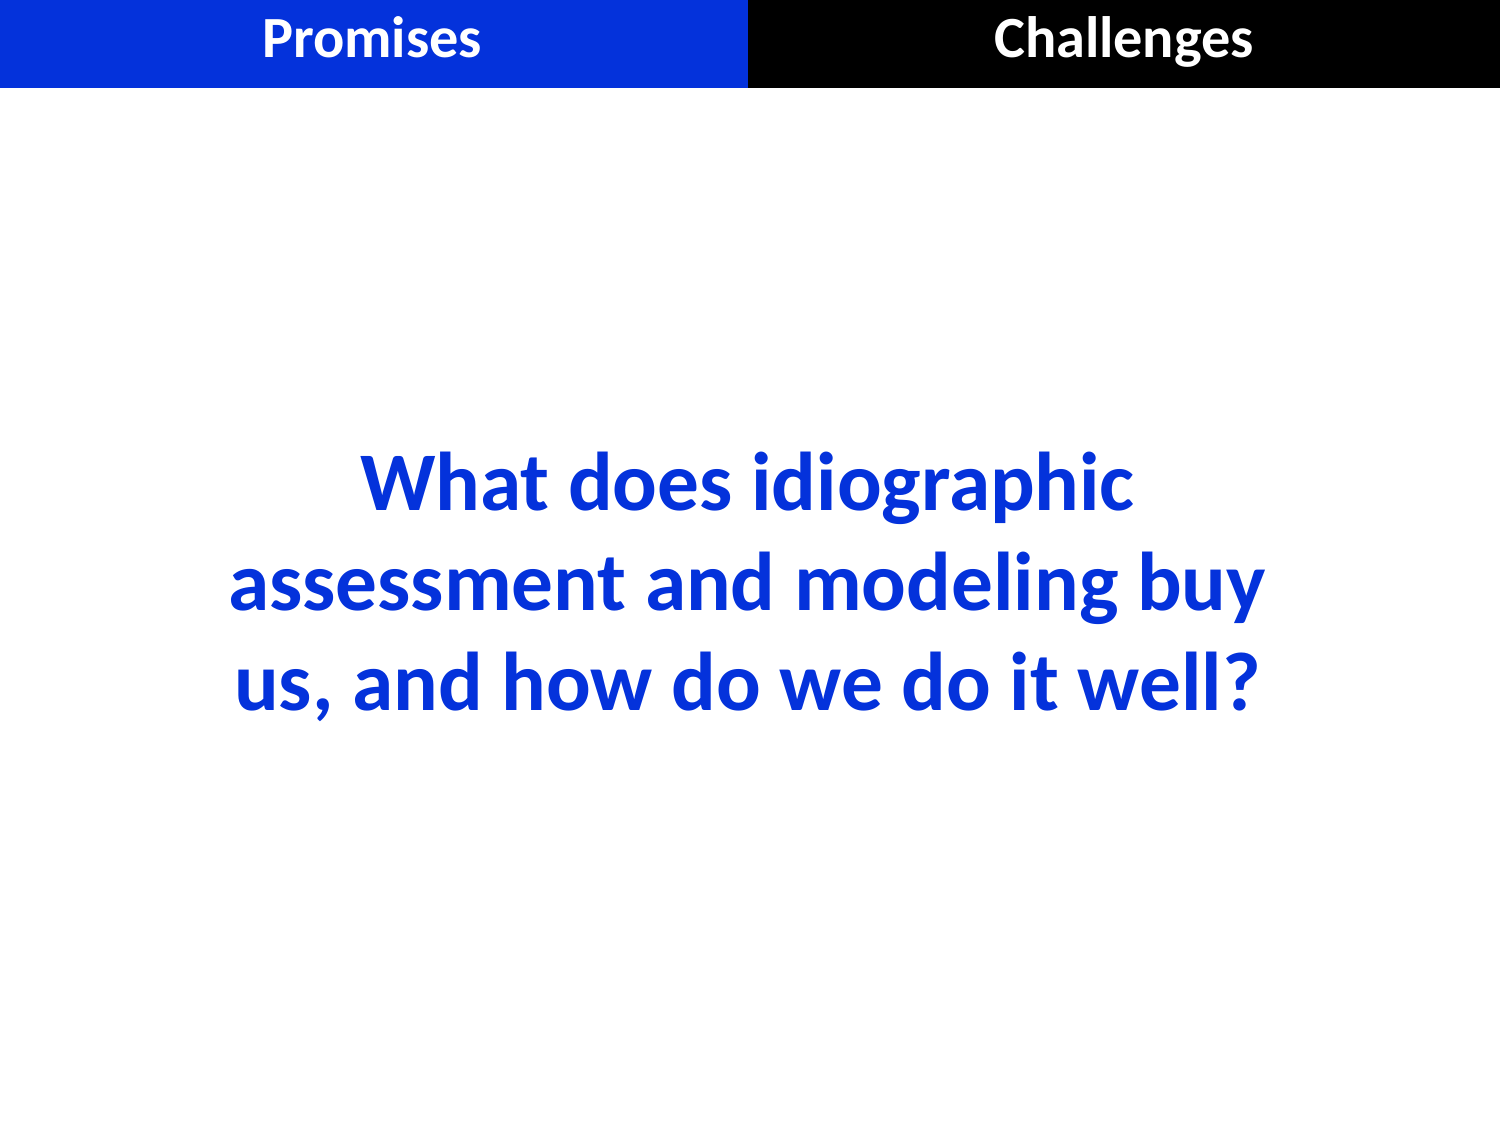

| Promises | Challenges |
| --- | --- |
What does idiographic assessment and modeling buy us, and how do we do it well?